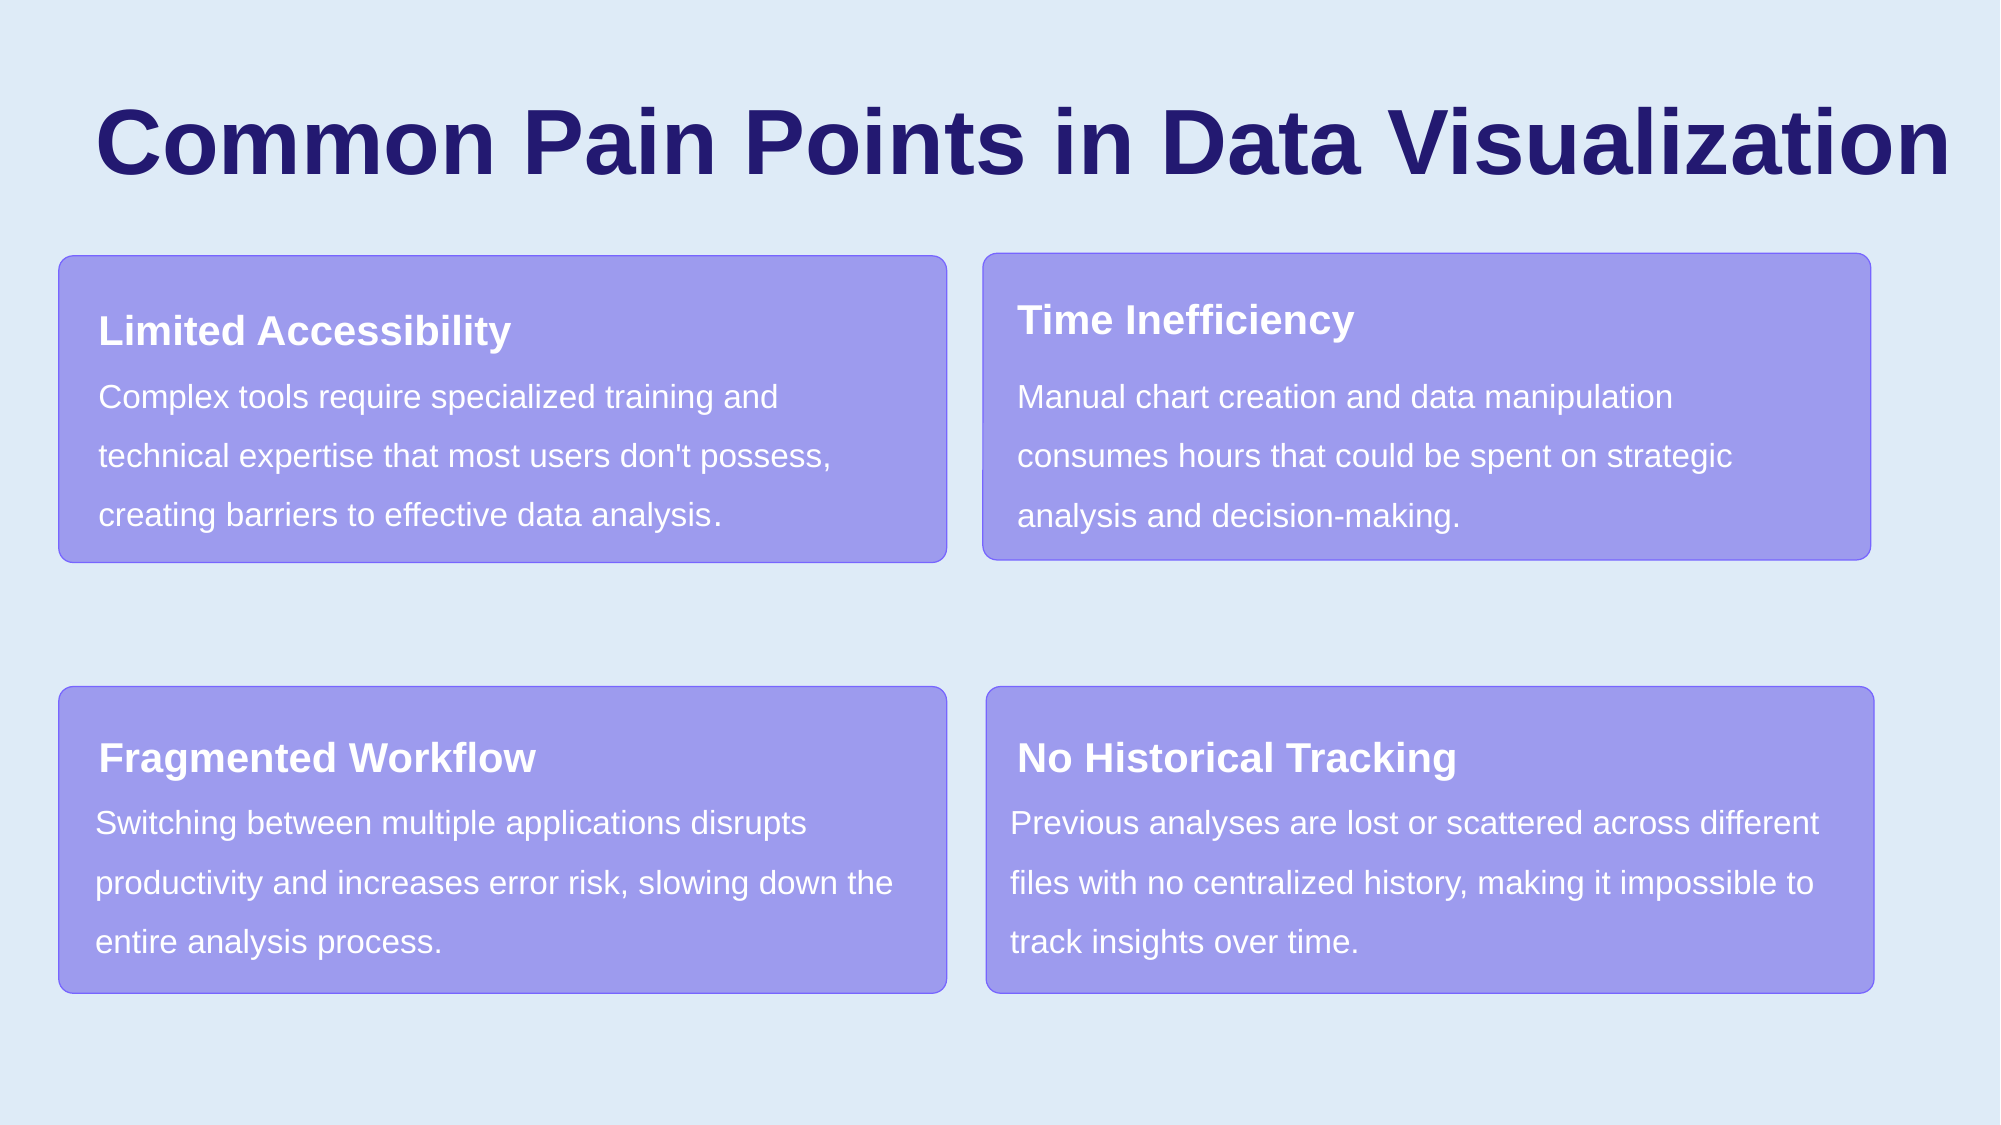

Common Pain Points in Data Visualization

Time Inefficiency
Limited Accessibility
Complex tools require specialized training and technical expertise that most users don't possess, creating barriers to effective data analysis.
Manual chart creation and data manipulation consumes hours that could be spent on strategic analysis and decision-making.

Fragmented Workflow
No Historical Tracking
Switching between multiple applications disrupts productivity and increases error risk, slowing down the entire analysis process.
Previous analyses are lost or scattered across different files with no centralized history, making it impossible to track insights over time.